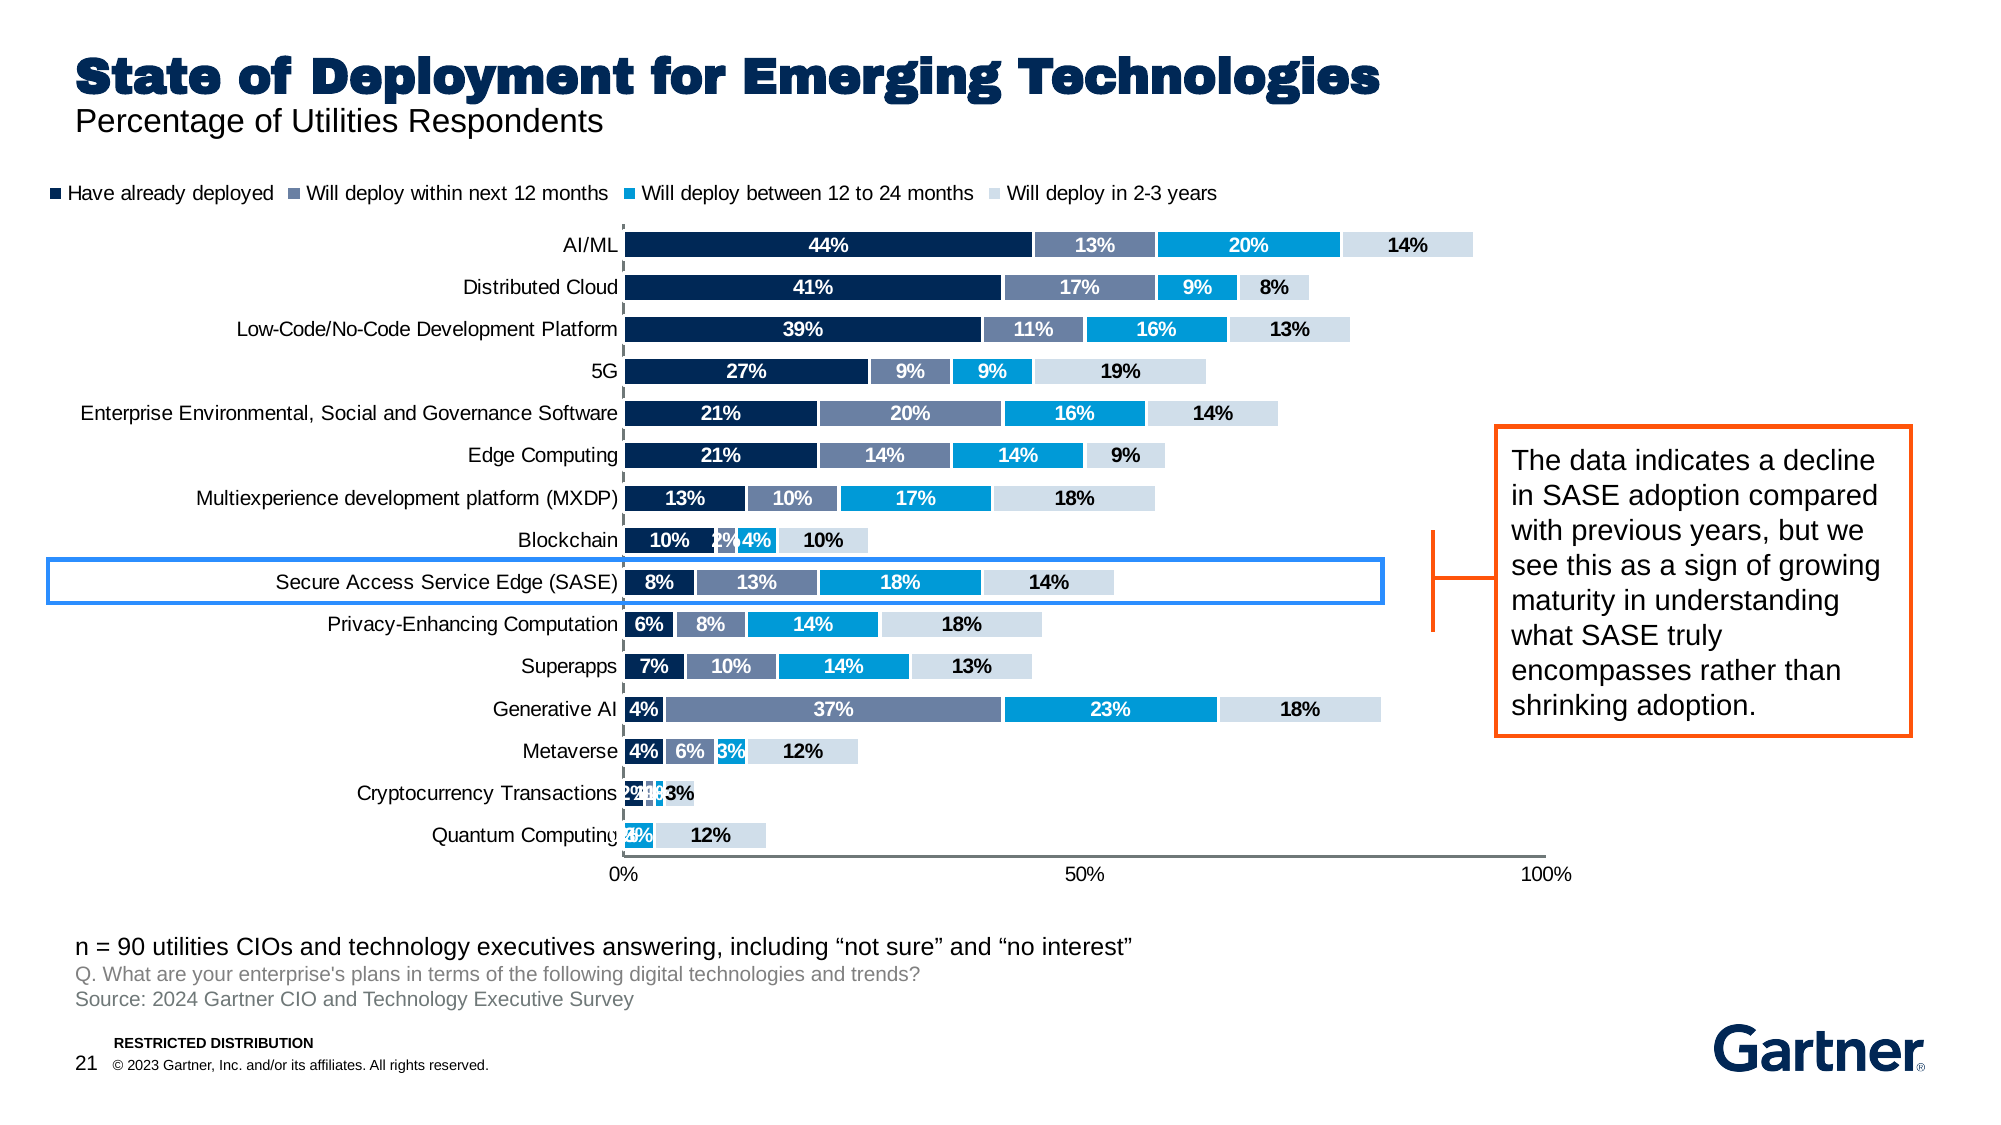

State of Deployment for Emerging Technologies
Percentage of Utilities Respondents

### Chart

| Category | Have already deployed | Will deploy within next 12 months | Will deploy between 12 to 24 months | Will deploy in 2-3 years |
|---|---|---|---|---|
| AI/ML | 0.44444 | 0.13333 | 0.2 | 0.14444 |
| Distributed Cloud | 0.41111 | 0.16667 | 0.08889 | 0.07778 |
| Low-Code/No-Code Development Platform | 0.38889 | 0.11111 | 0.15556 | 0.13333 |
| 5G | 0.26667 | 0.08889 | 0.08889 | 0.18889 |
| Enterprise Environmental, Social and Governance Software | 0.21111 | 0.2 | 0.15556 | 0.14444 |
| Edge Computing | 0.21111 | 0.14444 | 0.14444 | 0.08889 |
| Multiexperience development platform (MXDP) | 0.13333 | 0.1 | 0.16667 | 0.17778 |
| Blockchain | 0.1 | 0.02222 | 0.04444 | 0.1 |
| Secure Access Service Edge (SASE) | 0.07778 | 0.13333 | 0.17778 | 0.14444 |
| Privacy-Enhancing Computation | 0.05556 | 0.07778 | 0.14444 | 0.17778 |
| Superapps | 0.06667 | 0.1 | 0.14444 | 0.13333 |
| Generative AI | 0.04444 | 0.36667 | 0.23333 | 0.17778 |
| Metaverse | 0.04444 | 0.05556 | 0.03333 | 0.12222 |
| Cryptocurrency Transactions | 0.02222 | 0.01111 | 0.01111 | 0.03333 |
| Quantum Computing | 0.0 | 0.0 | 0.03333 | 0.12222 |
The data indicates a decline in SASE adoption compared with previous years, but we see this as a sign of growing maturity in understanding what SASE truly encompasses rather than shrinking adoption.

n = 90 utilities CIOs and technology executives answering, including “not sure” and “no interest”
Q. What are your enterprise's plans in terms of the following digital technologies and trends?
Source: 2024 Gartner CIO and Technology Executive Survey